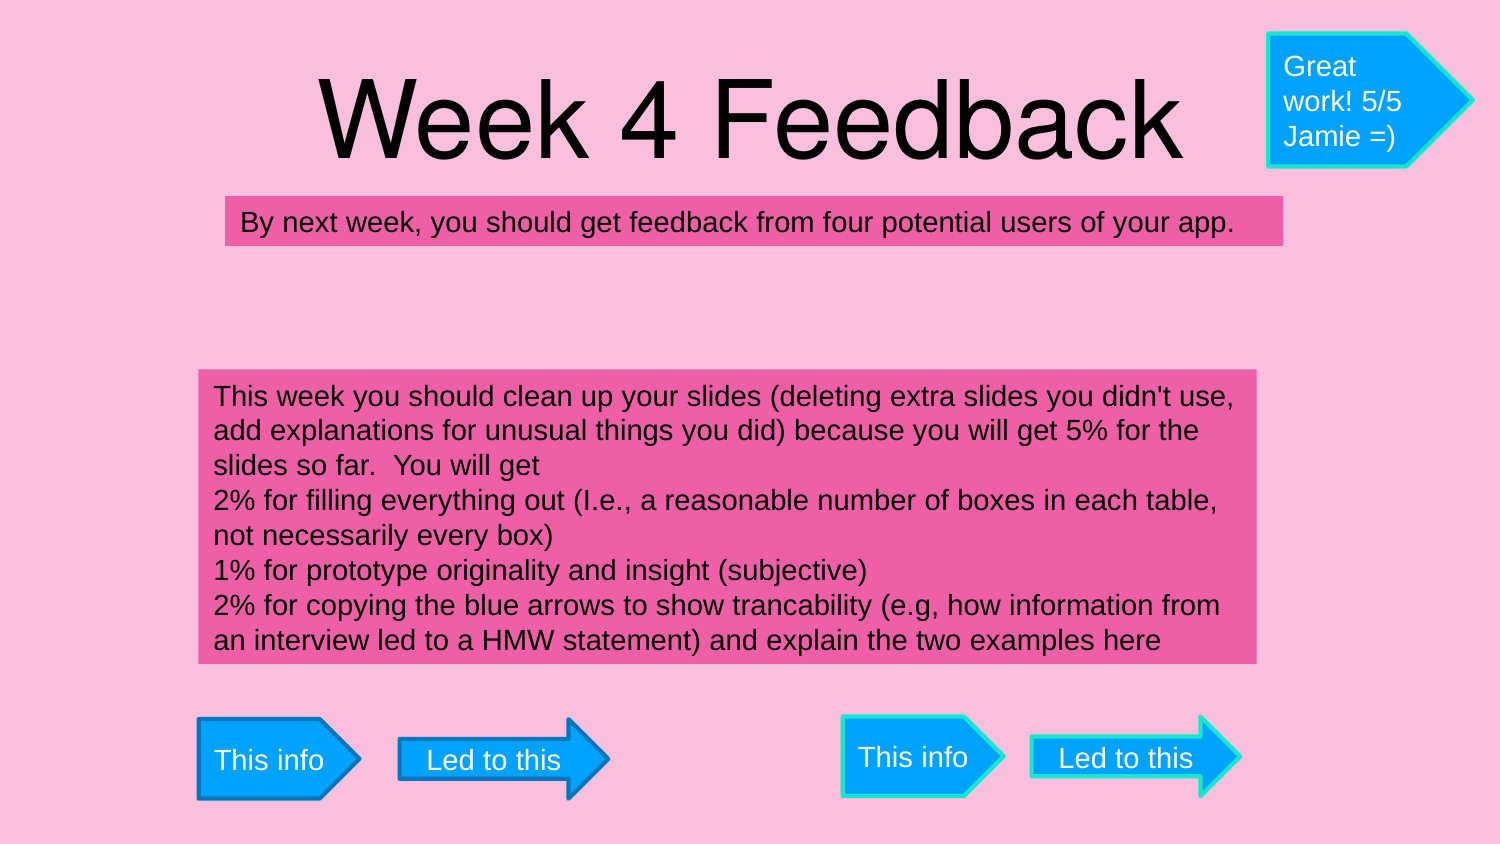

# Week 4 Feedback
Great work! 5/5
Jamie =)
By next week, you should get feedback from four potential users of your app.
This week you should clean up your slides (deleting extra slides you didn't use, add explanations for unusual things you did) because you will get 5% for the slides so far.  You will get
2% for filling everything out (I.e., a reasonable number of boxes in each table, not necessarily every box)
1% for prototype originality and insight (subjective)
2% for copying the blue arrows to show trancability (e.g, how information from an interview led to a HMW statement) and explain the two examples here
This info
Led to this
This info
Led to this